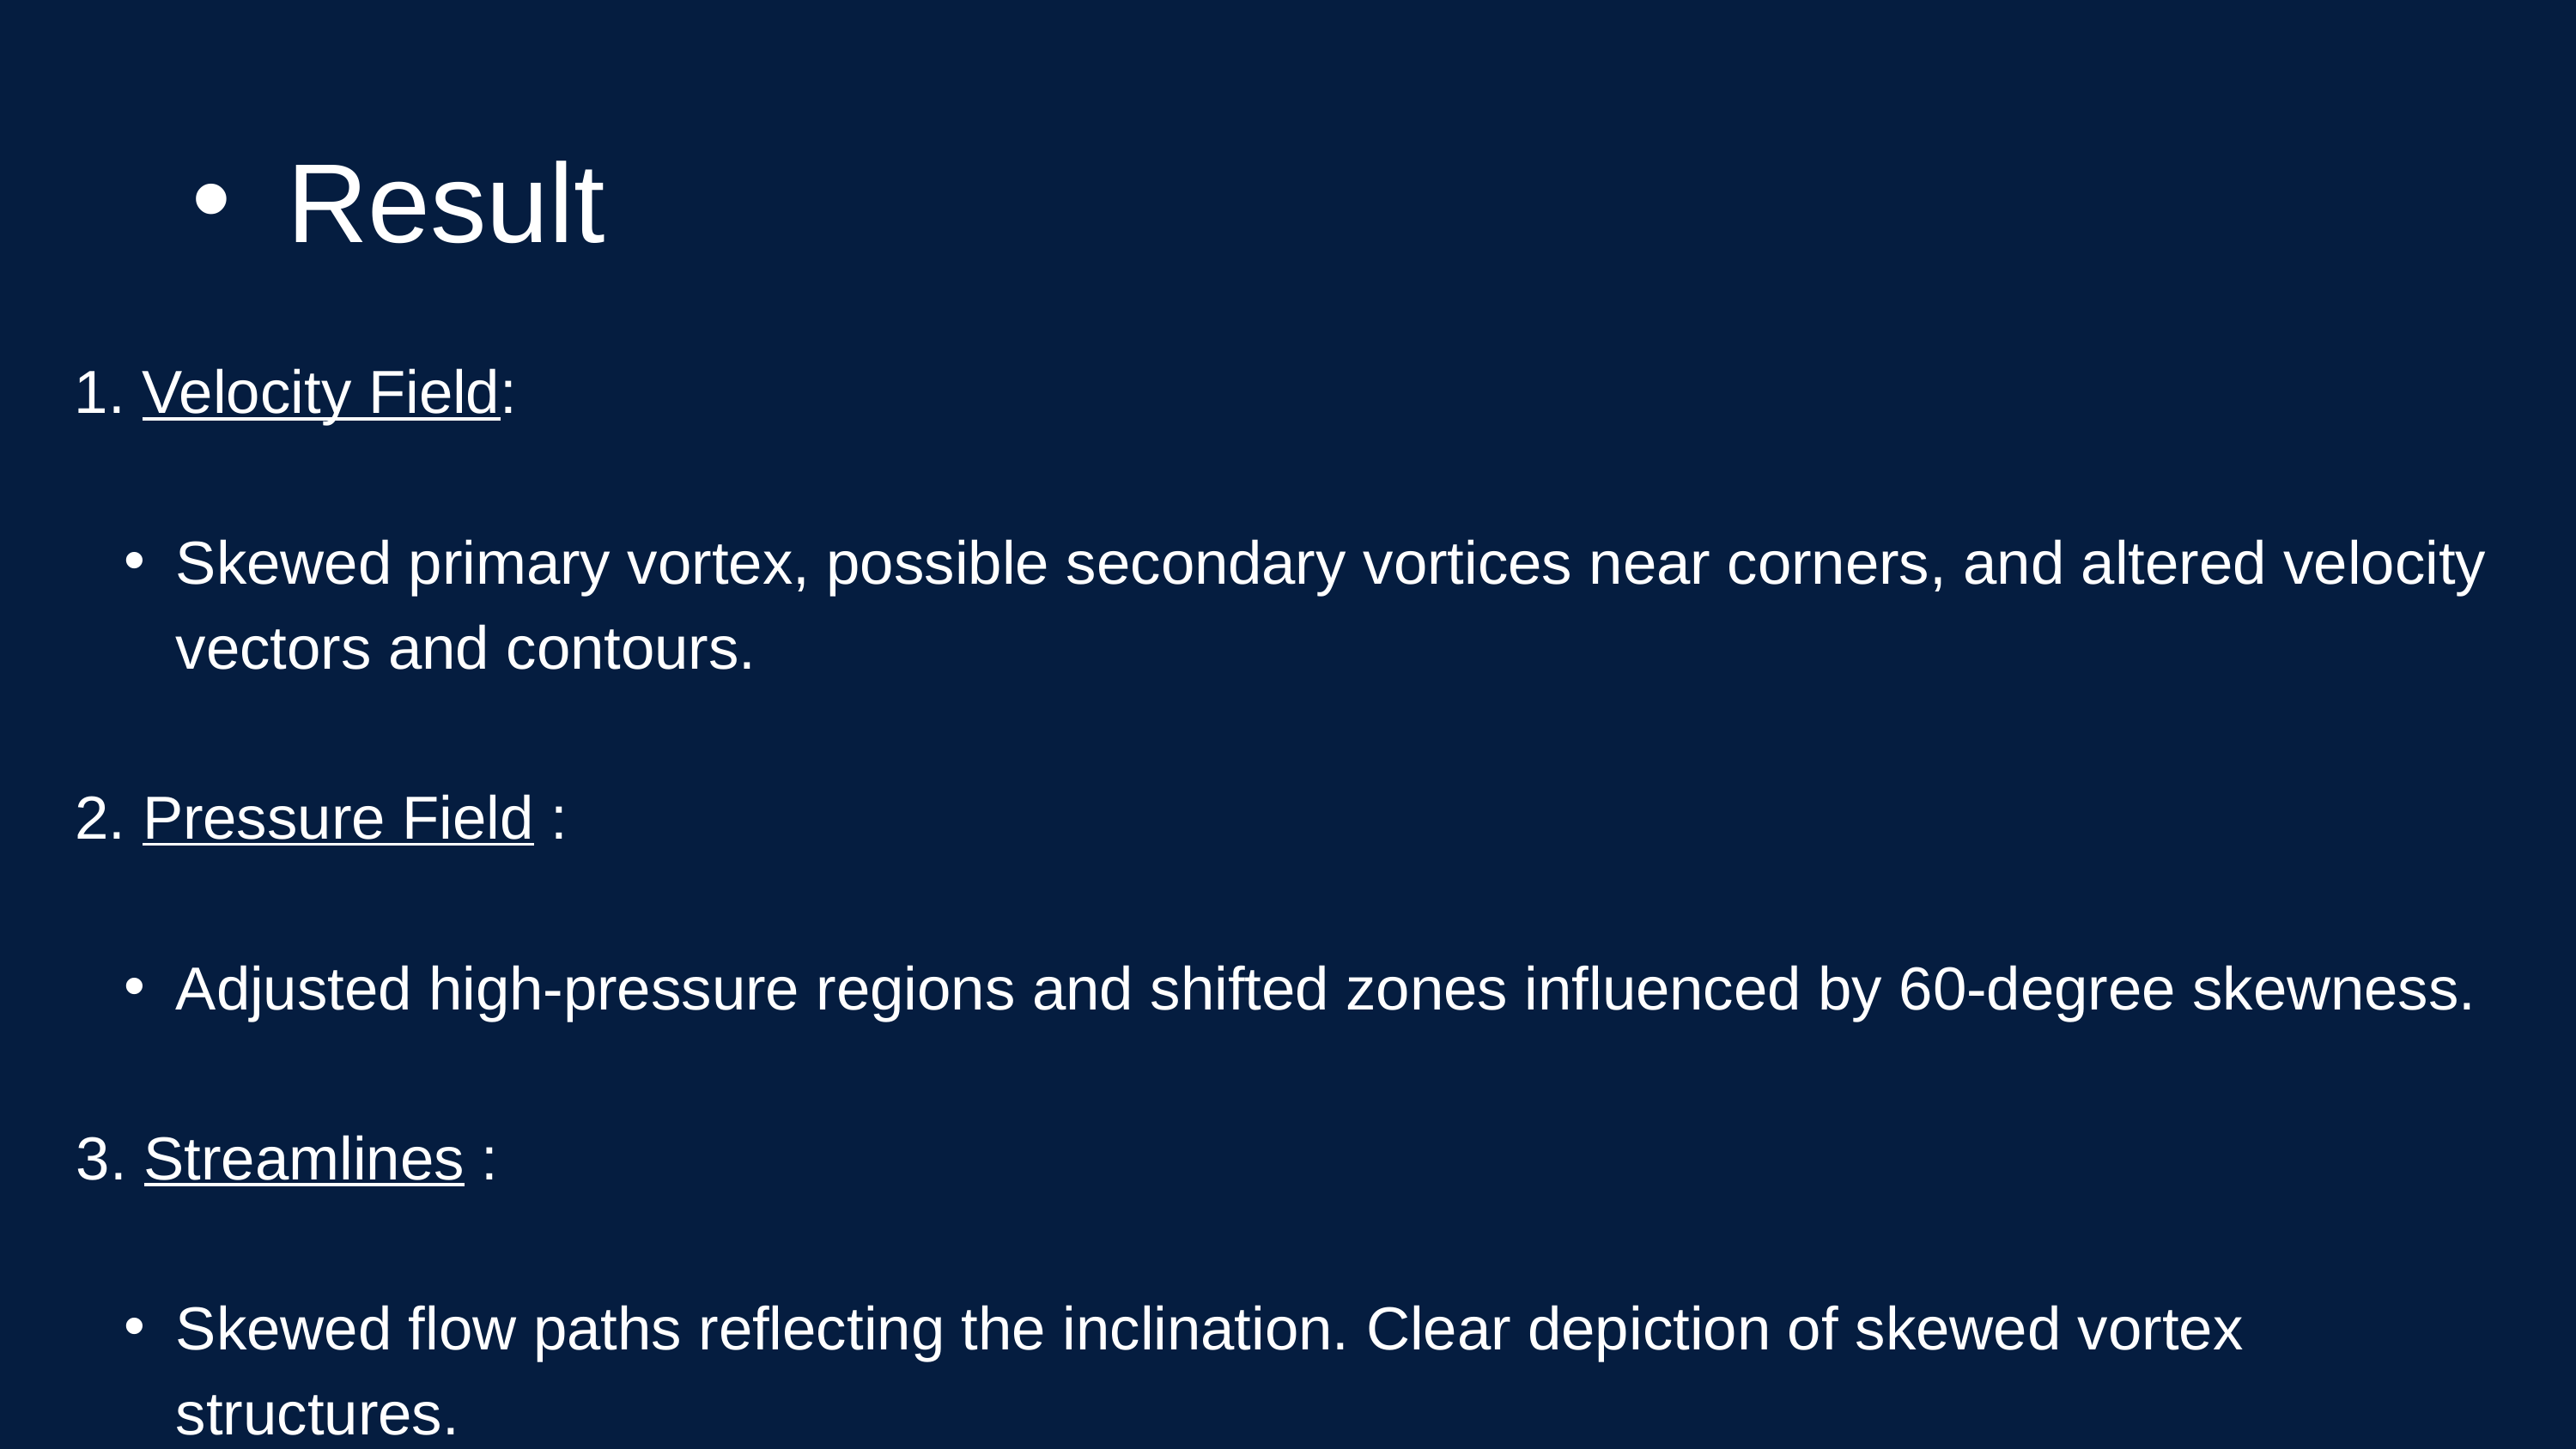

Result
1. Velocity Field:
Skewed primary vortex, possible secondary vortices near corners, and altered velocity vectors and contours.

2. Pressure Field :
Adjusted high-pressure regions and shifted zones influenced by 60-degree skewness.

3. Streamlines :
Skewed flow paths reflecting the inclination. Clear depiction of skewed vortex structures.